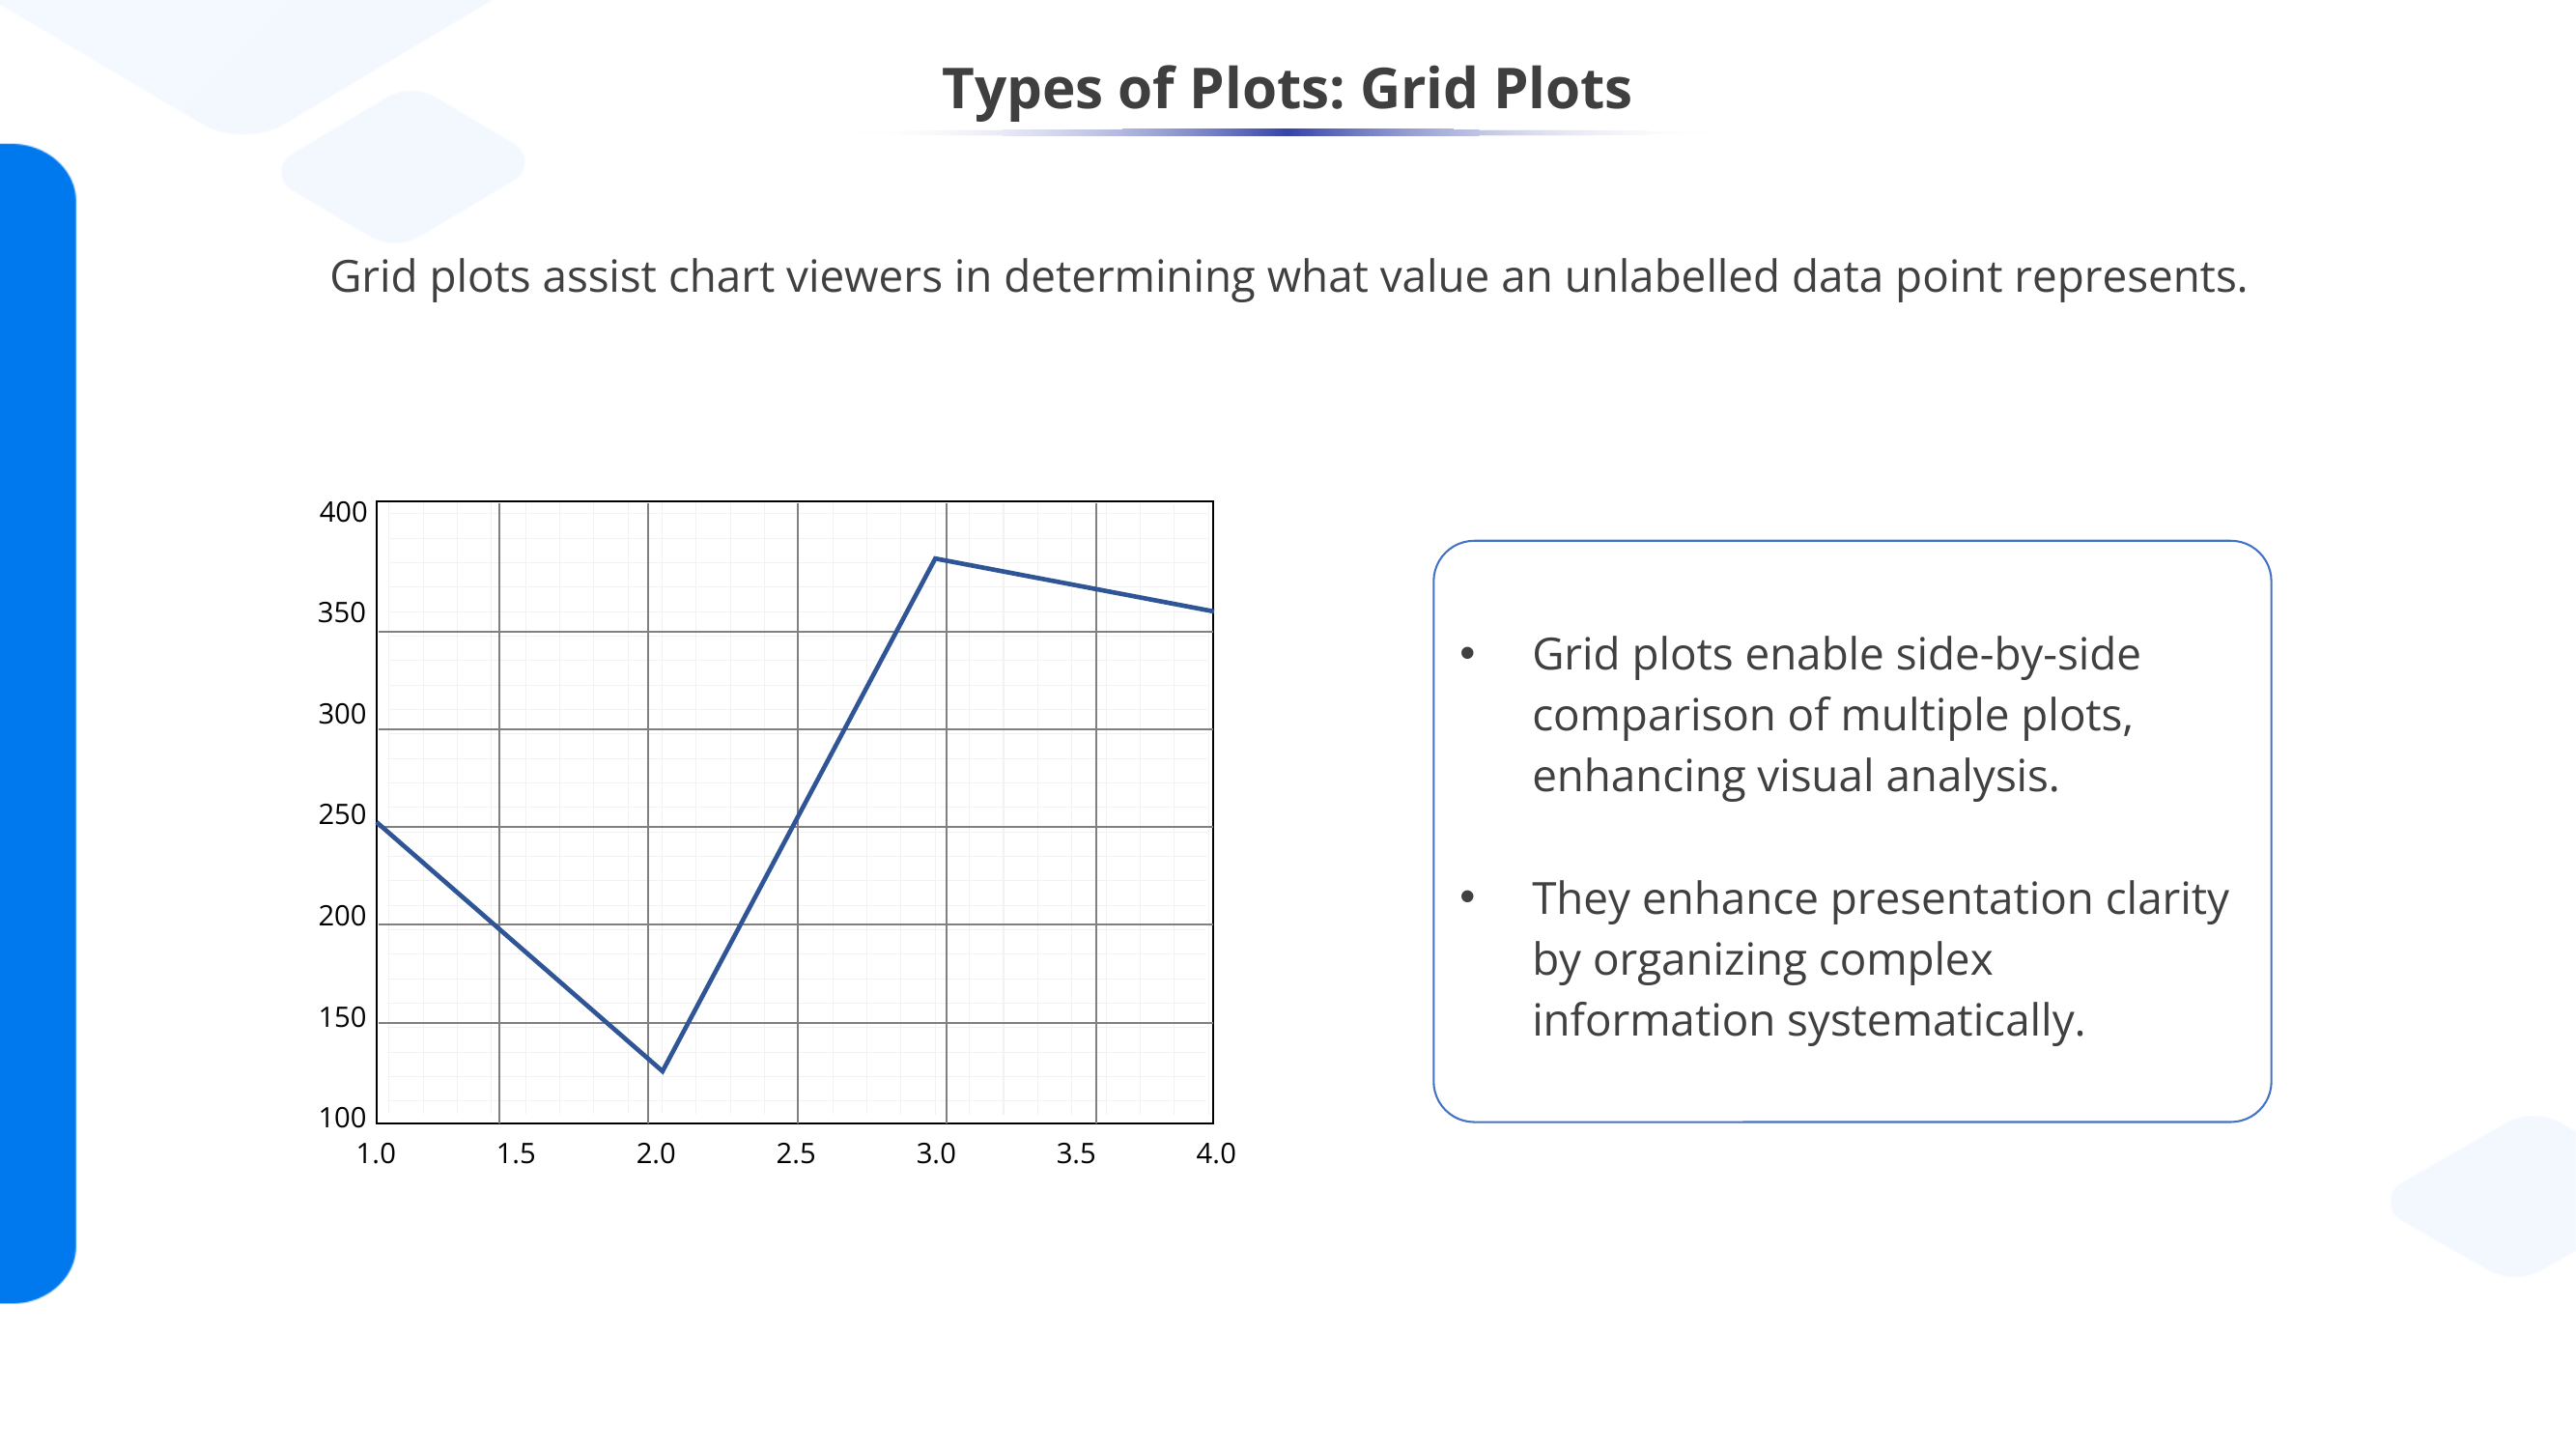

# Types of Plots: Grid Plots

Grid plots assist chart viewers in determining what value an unlabelled data point represents.
400

350
300
250
200
150
100
1.0
1.5
2.0
2.5
3.0
3.5
4.0
Grid plots enable side-by-side comparison of multiple plots, enhancing visual analysis.

They enhance presentation clarity by organizing complex information systematically.